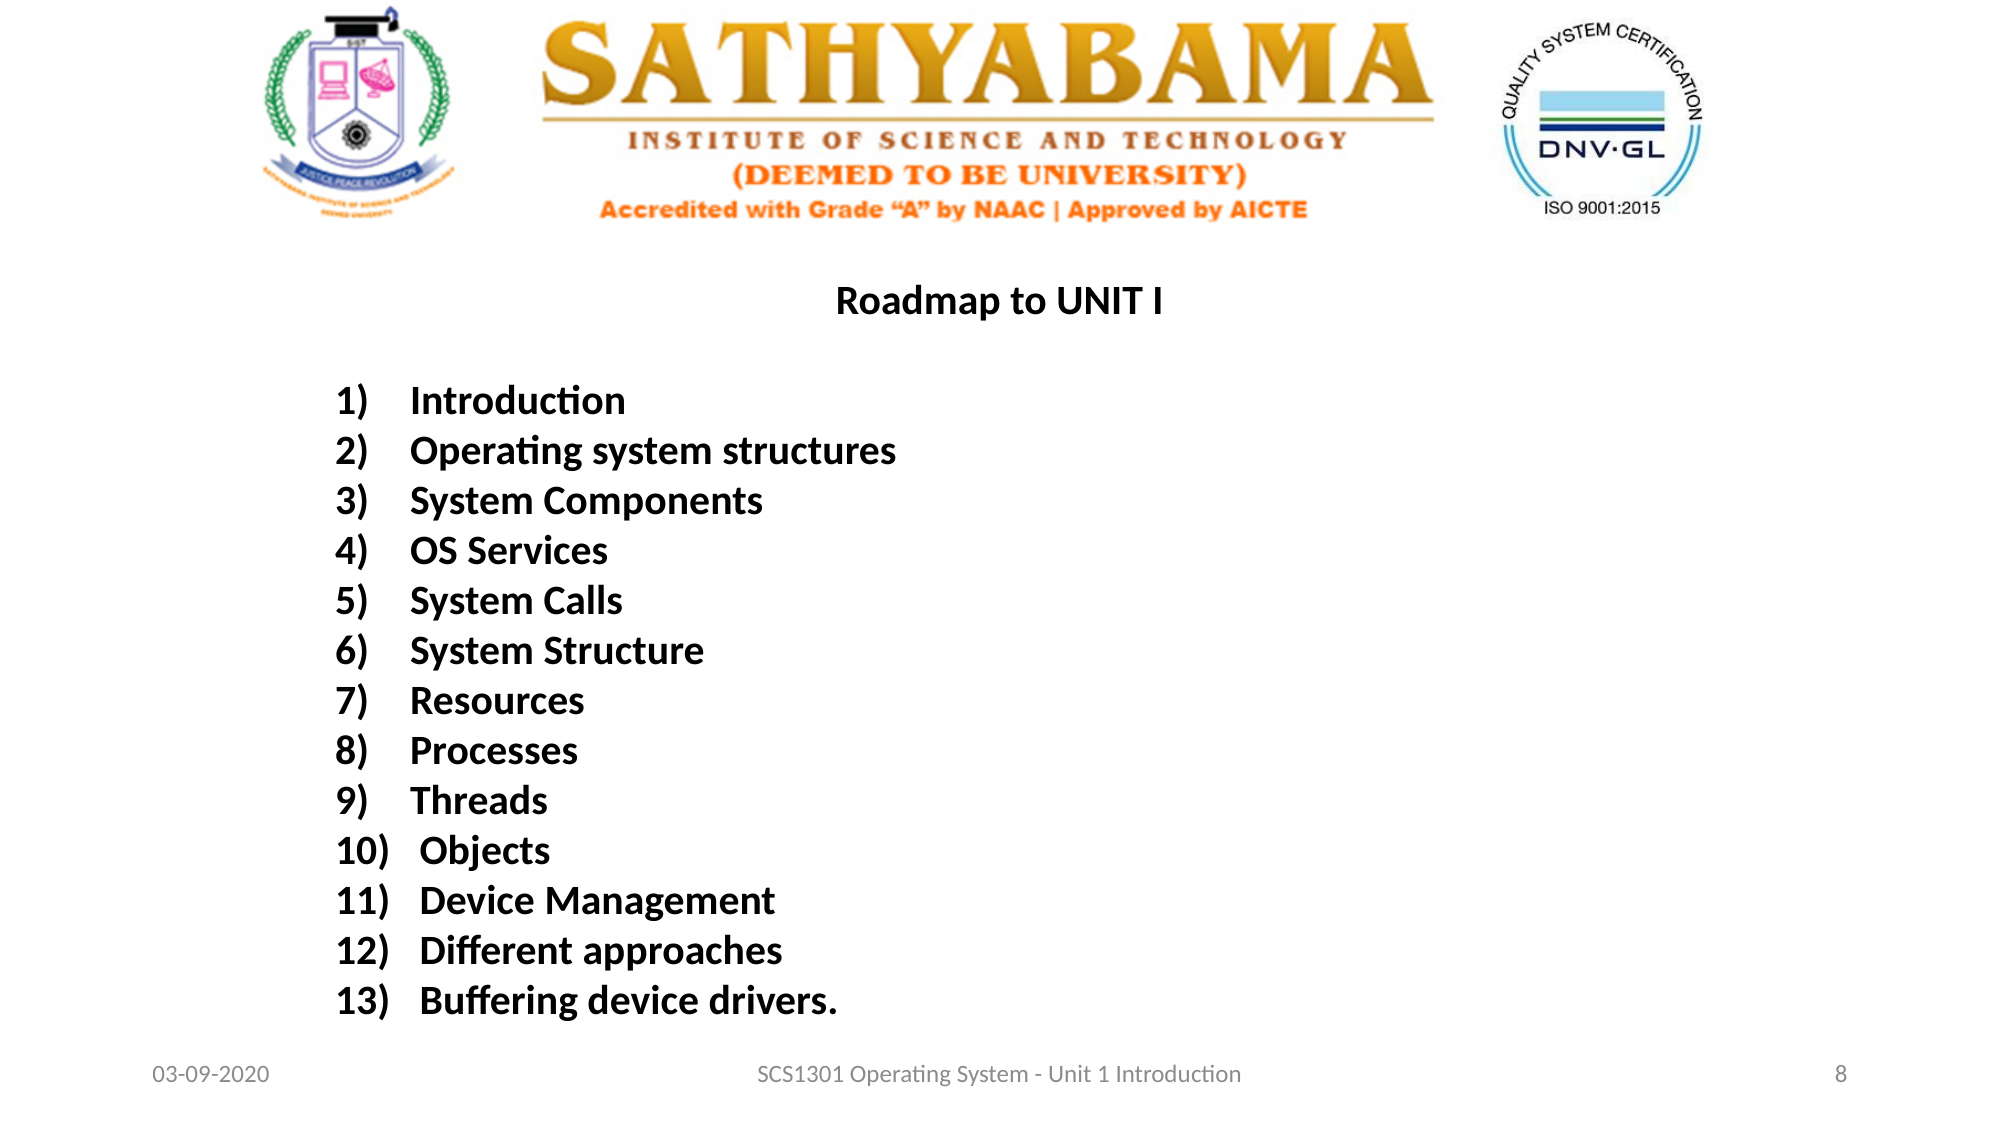

Roadmap to UNIT I

Introduction
Operating system structures
System Components
OS Services
System Calls
System Structure
Resources
Processes
Threads
 Objects
 Device Management
 Different approaches
 Buffering device drivers.
03-09-2020
SCS1301 Operating System - Unit 1 Introduction
8